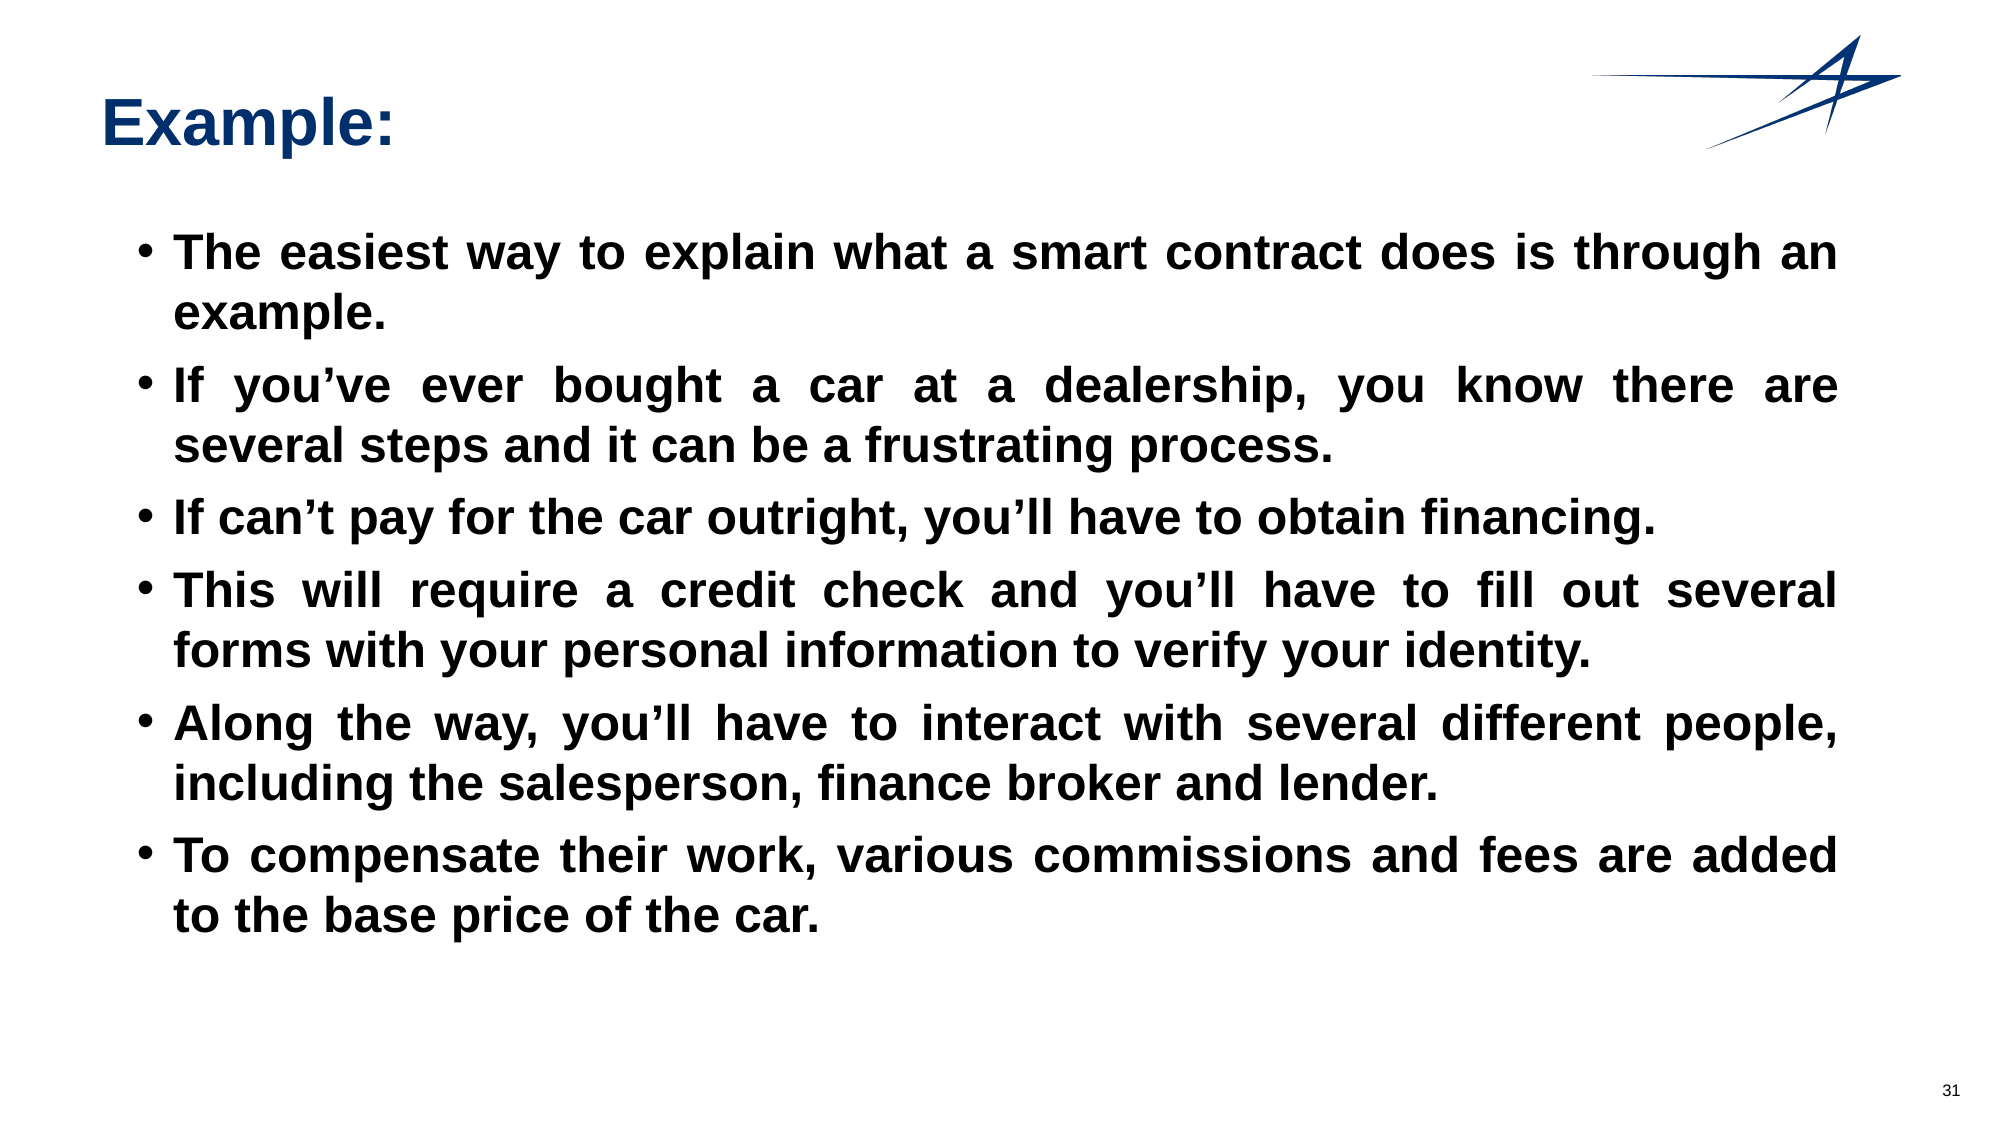

# Example:
The easiest way to explain what a smart contract does is through an example.
If you’ve ever bought a car at a dealership, you know there are several steps and it can be a frustrating process.
If can’t pay for the car outright, you’ll have to obtain financing.
This will require a credit check and you’ll have to fill out several forms with your personal information to verify your identity.
Along the way, you’ll have to interact with several different people, including the salesperson, finance broker and lender.
To compensate their work, various commissions and fees are added to the base price of the car.